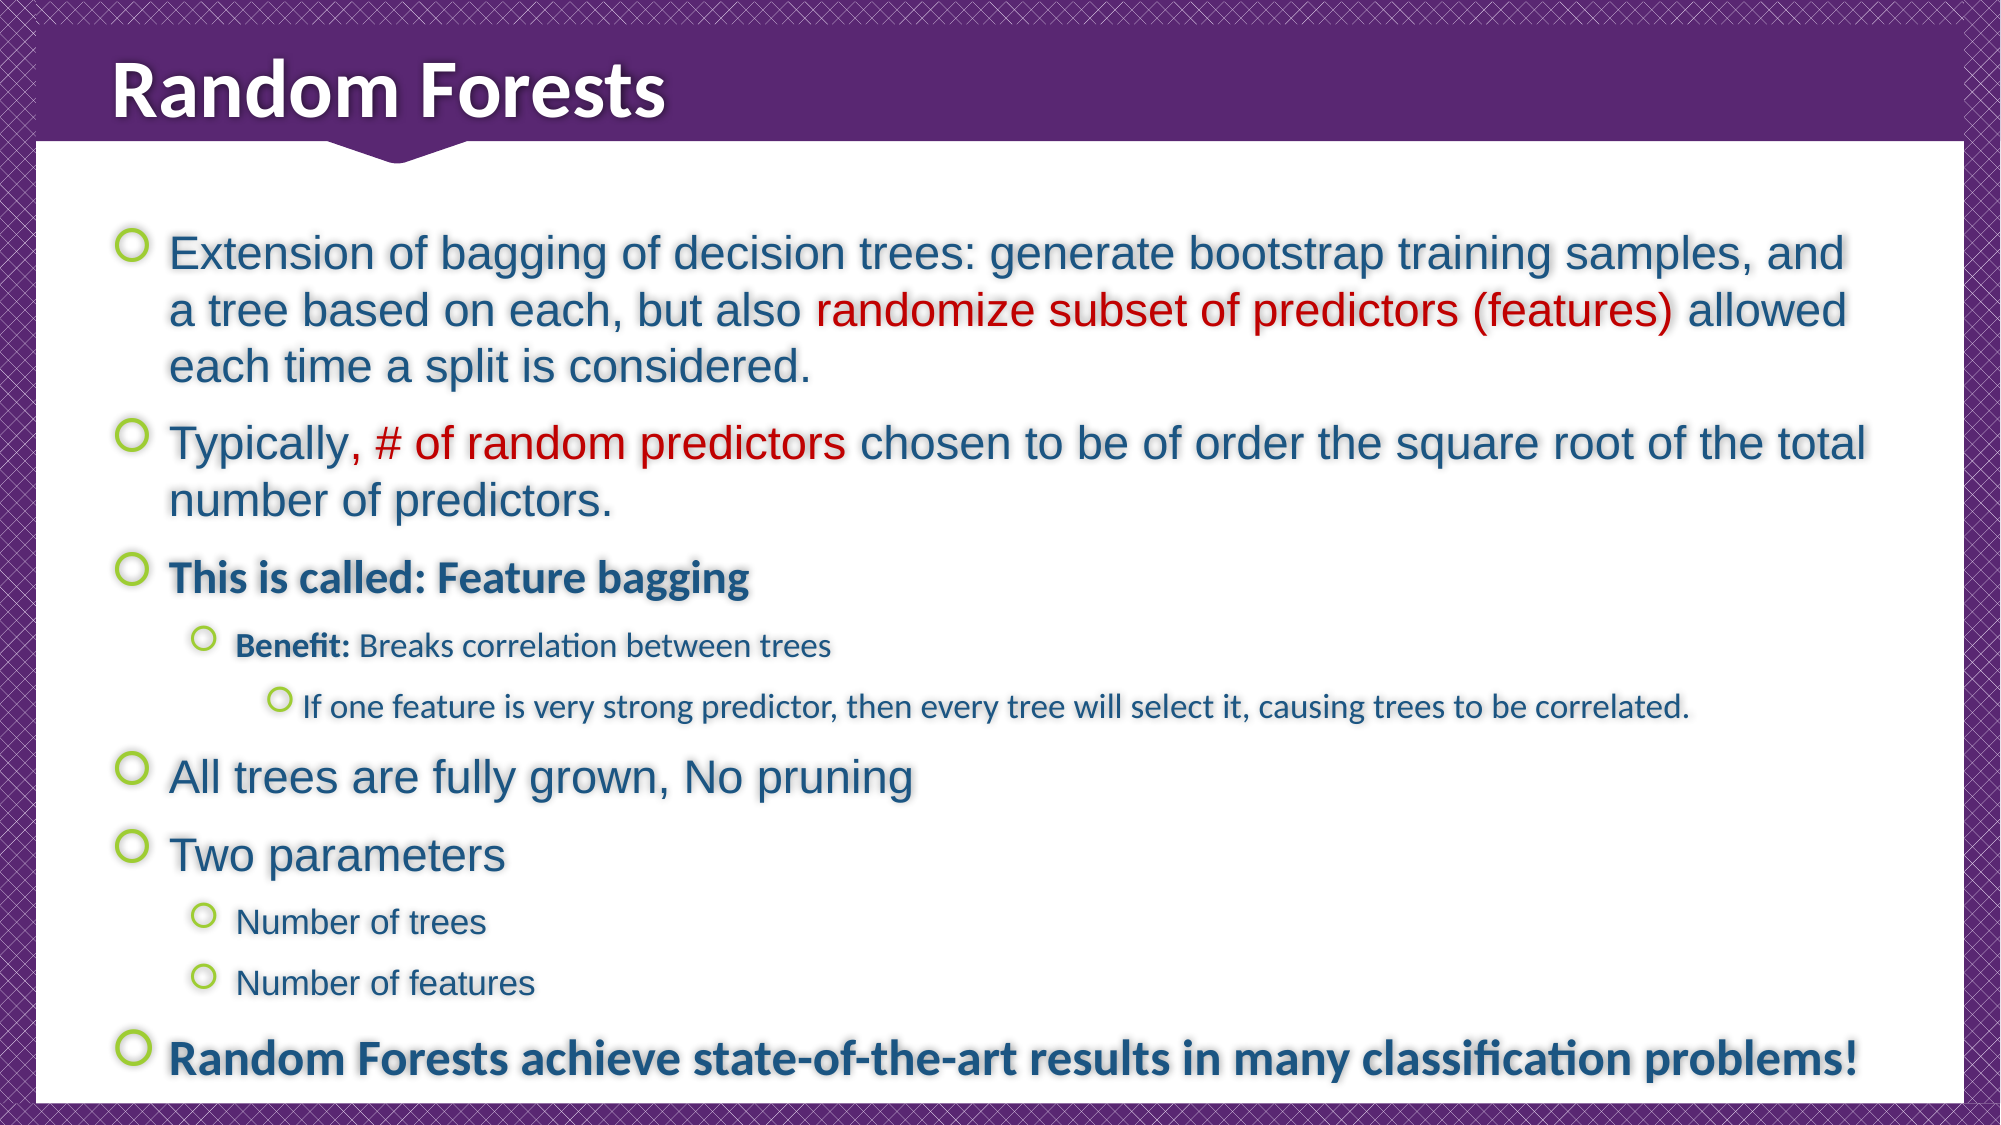

# Random Forests
Extension of bagging of decision trees: generate bootstrap training samples, and a tree based on each, but also randomize subset of predictors (features) allowed each time a split is considered.
Typically, # of random predictors chosen to be of order the square root of the total number of predictors.
This is called: Feature bagging
Benefit: Breaks correlation between trees
If one feature is very strong predictor, then every tree will select it, causing trees to be correlated.
All trees are fully grown, No pruning
Two parameters
Number of trees
Number of features
Random Forests achieve state-of-the-art results in many classification problems!